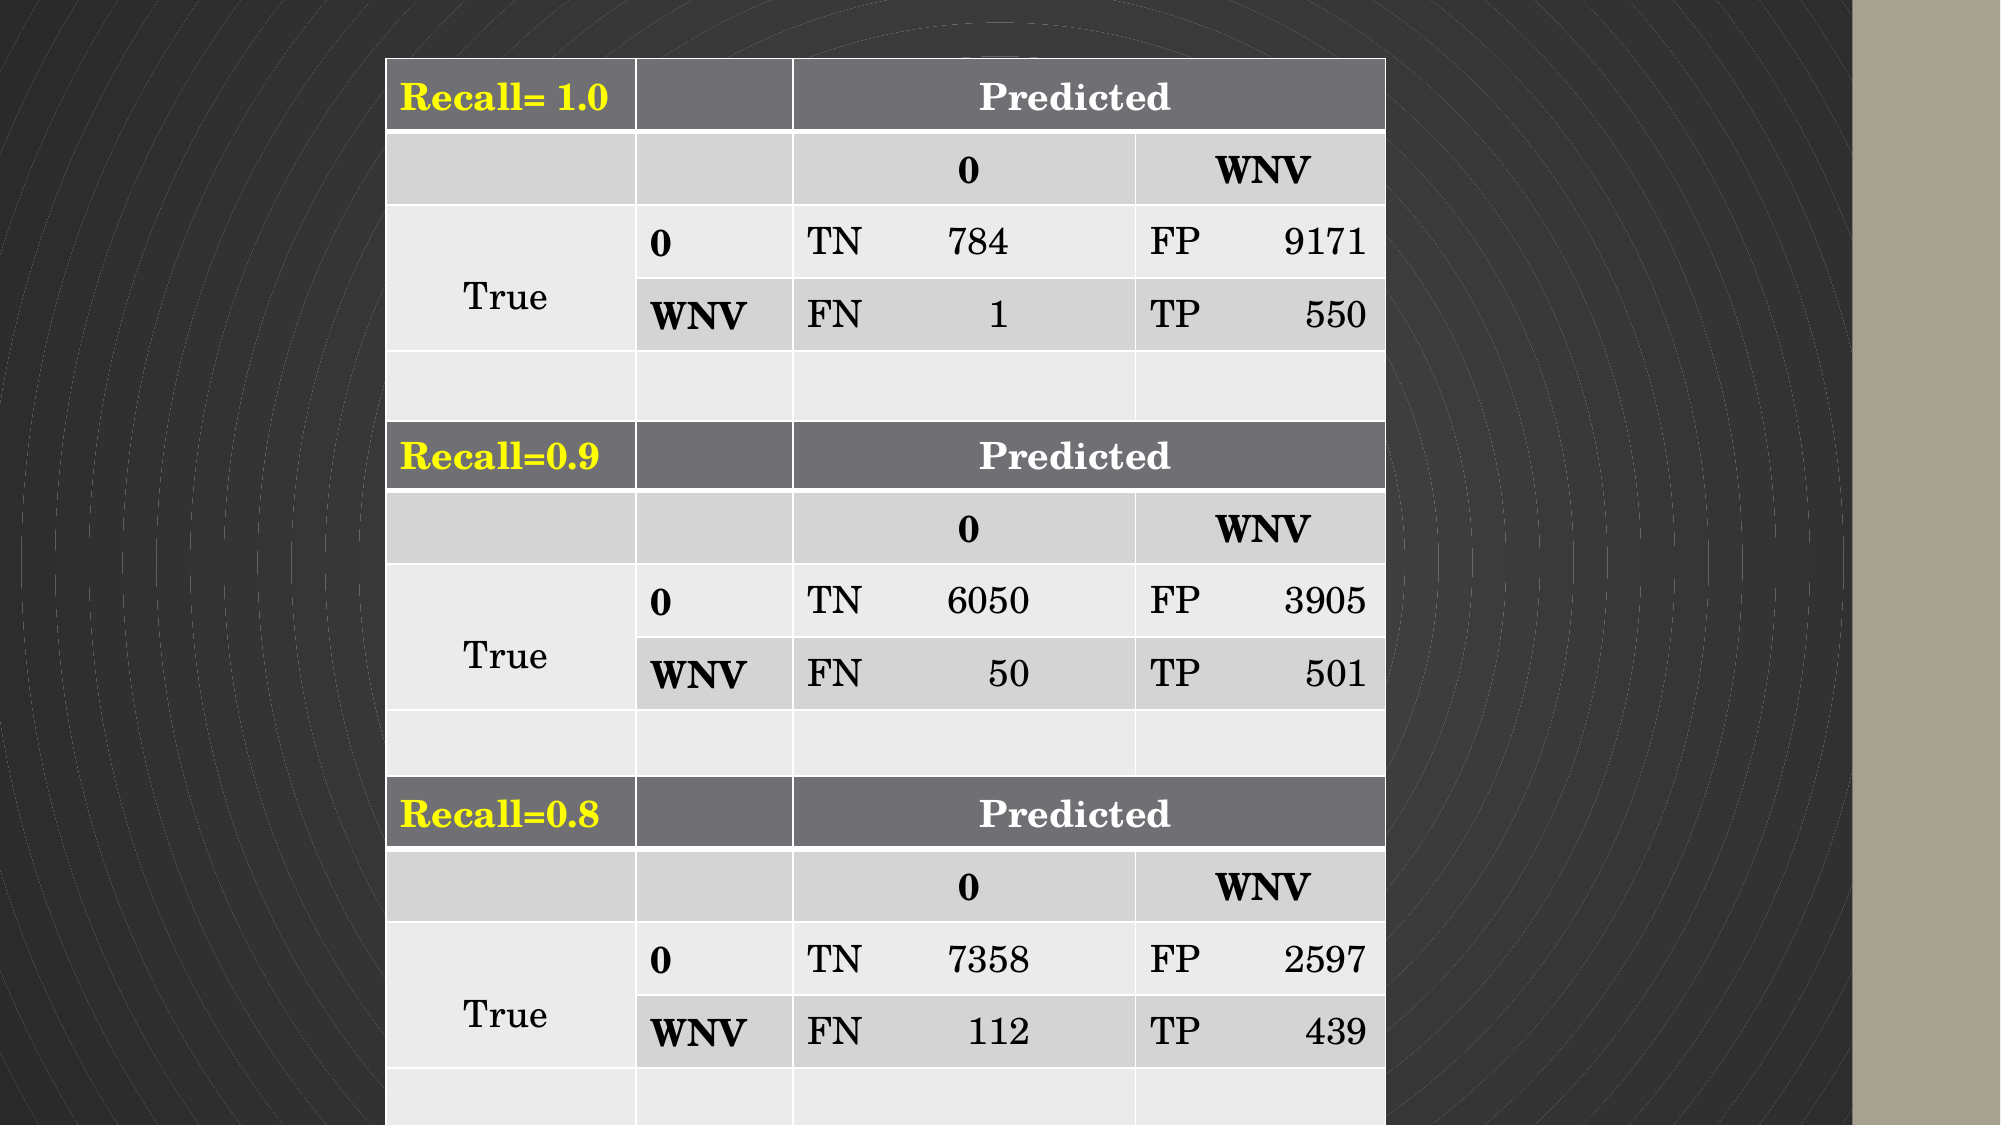

| Recall=0.8 |  | Predicted |  |
| --- | --- | --- | --- |
|  |  | 0 | WNV |
| True | 0 | TN 7358 | FP 2597 |
|  | WNV | FN 112 | TP 439 |
|  |  |  |  |
| Recall= 1.0 |  | Predicted |  |
| --- | --- | --- | --- |
|  |  | 0 | WNV |
| True | 0 | TN 784 | FP 9171 |
|  | WNV | FN 1 | TP 550 |
|  |  |  |  |
| Recall=0.9 |  | Predicted |  |
| --- | --- | --- | --- |
|  |  | 0 | WNV |
| True | 0 | TN 6050 | FP 3905 |
|  | WNV | FN 50 | TP 501 |
|  |  |  |  |
| Recall=0.8 |  | Predicted |  |
| --- | --- | --- | --- |
|  |  | 0 | WNV |
| True | 0 | TN 7358 | FP 2597 |
|  | WNV | FN 112 | TP 439 |
|  |  |  |  |